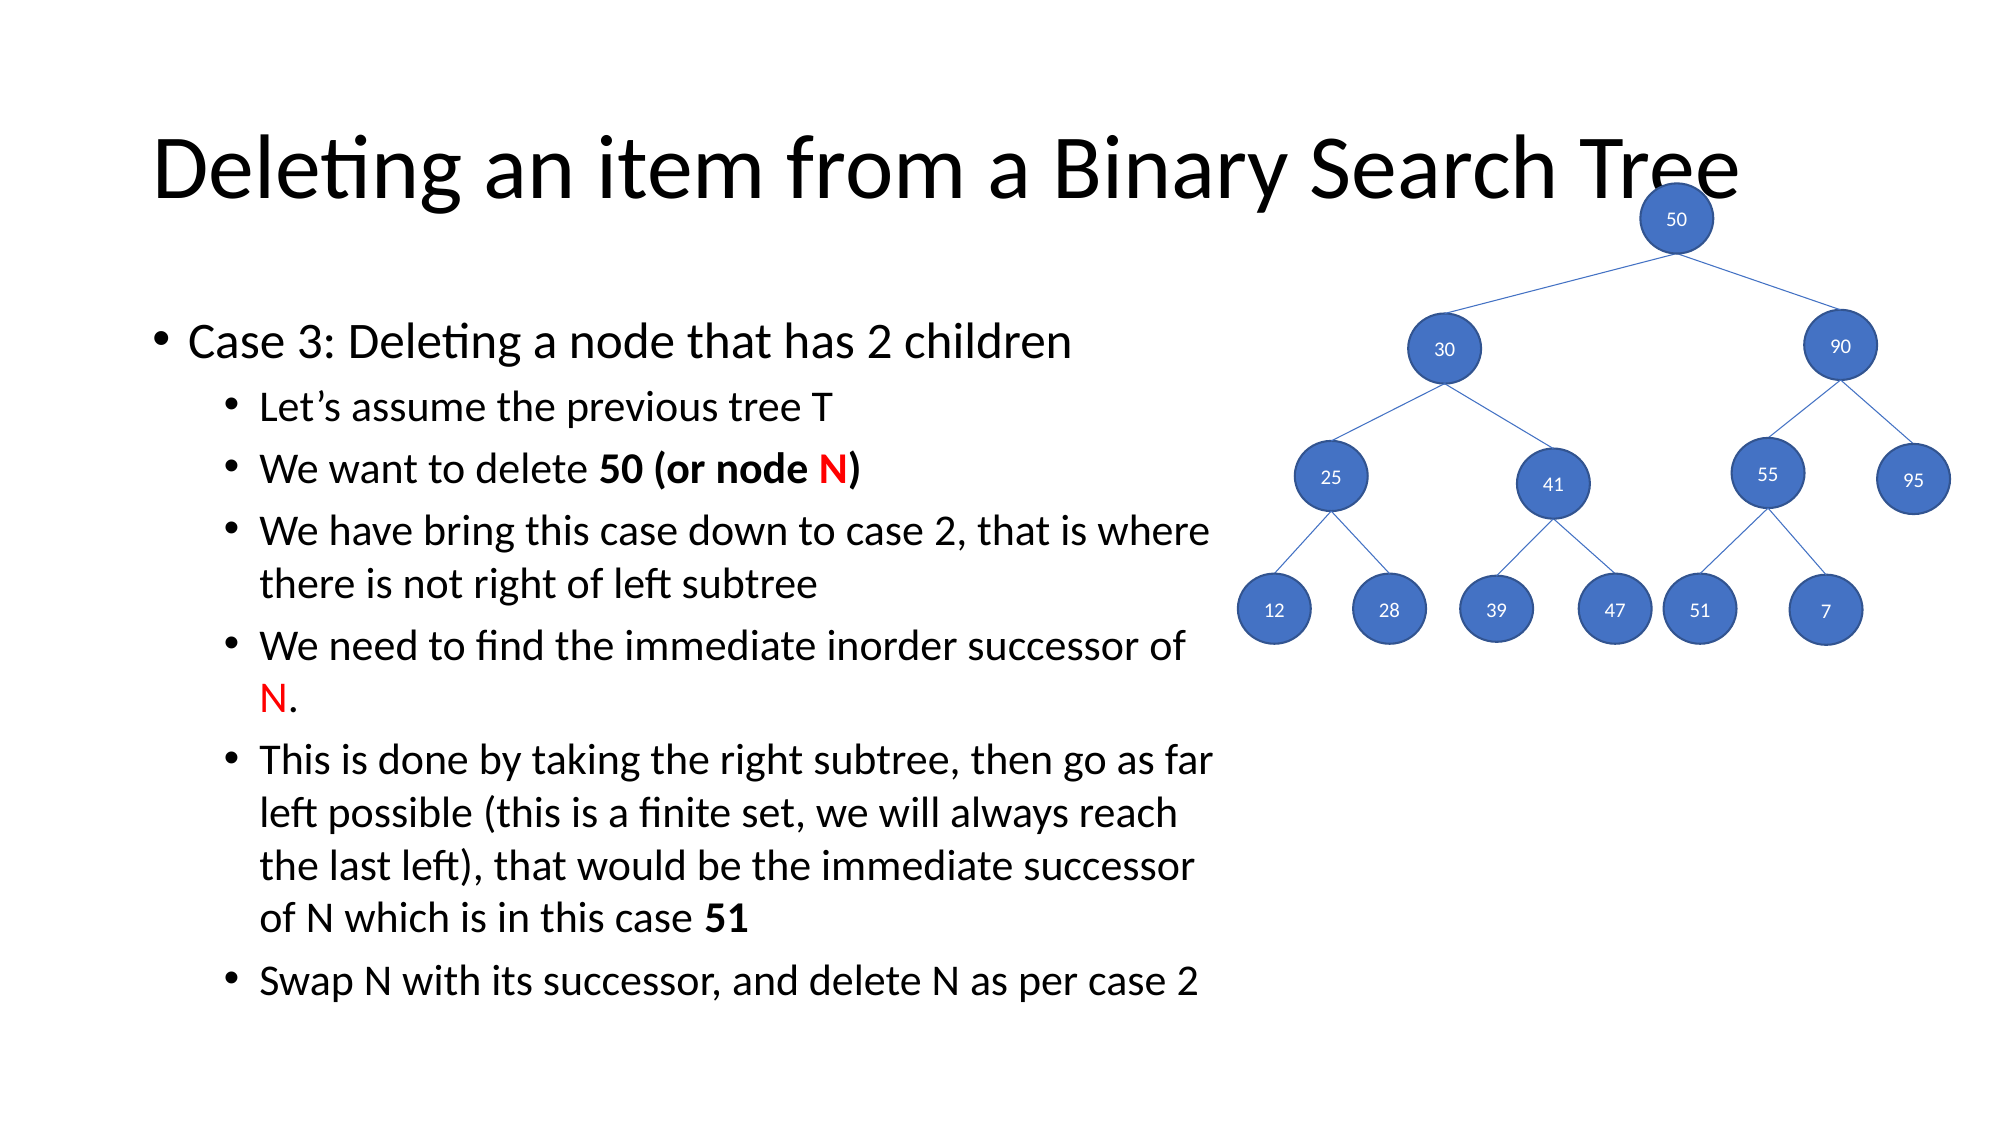

# Deleting an item from a Binary Search Tree
50
Case 3: Deleting a node that has 2 children
Let’s assume the previous tree T
We want to delete 50 (or node N)
We have bring this case down to case 2, that is where there is not right of left subtree
We need to find the immediate inorder successor of N.
This is done by taking the right subtree, then go as far left possible (this is a finite set, we will always reach the last left), that would be the immediate successor of N which is in this case 51
Swap N with its successor, and delete N as per case 2

90
30
55
25
95
41
51
12
28
47
7
39